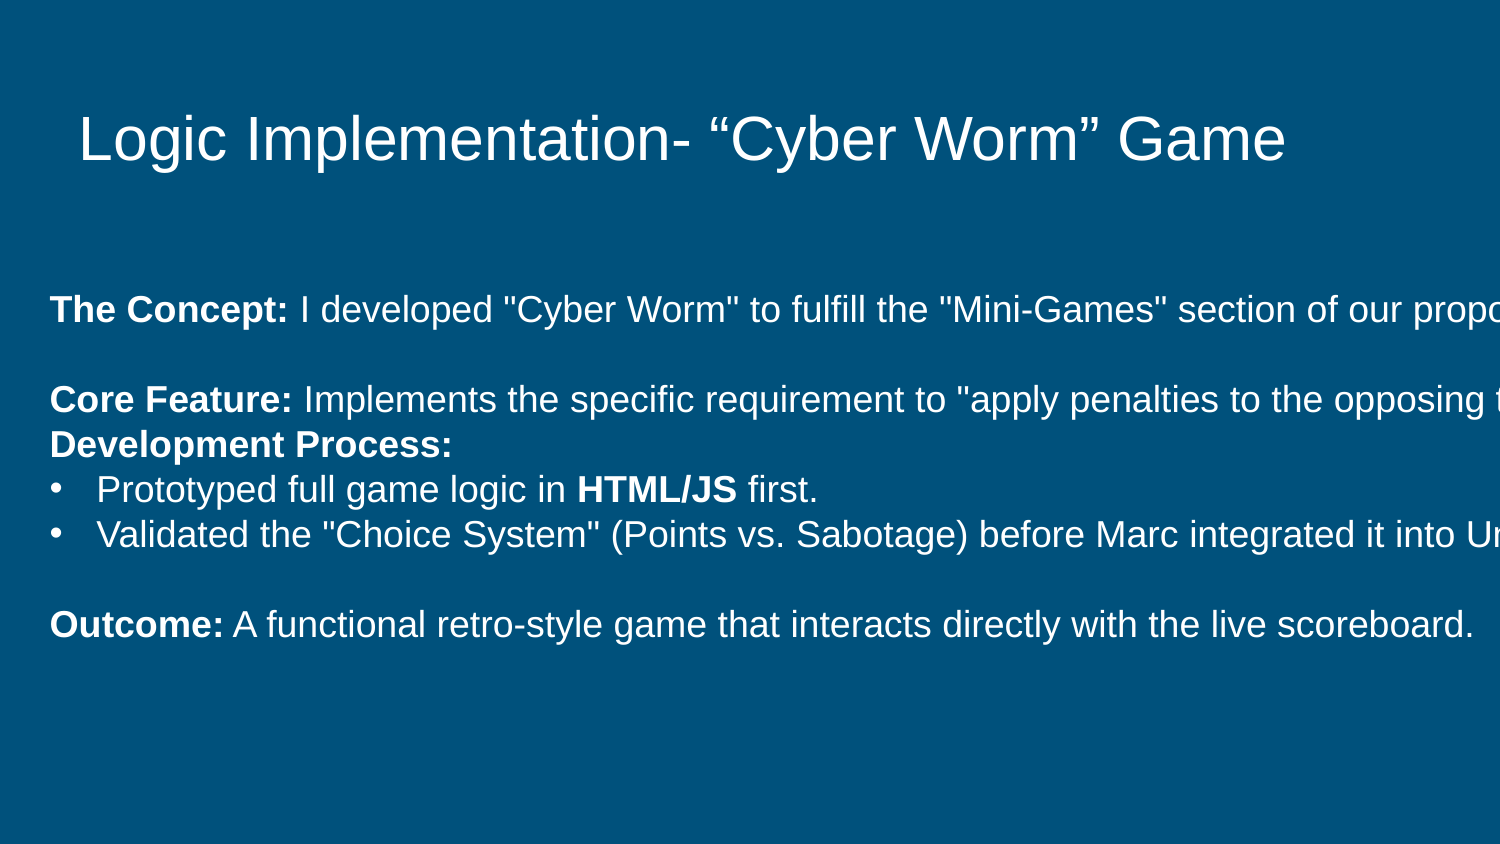

# Logic Implementation- “Cyber Worm” Game
The Concept: I developed "Cyber Worm" to fulfill the "Mini-Games" section of our proposal.

Core Feature: Implements the specific requirement to "apply penalties to the opposing team" (Sabotage).
Development Process:
Prototyped full game logic in HTML/JS first.
Validated the "Choice System" (Points vs. Sabotage) before Marc integrated it into Unity.

Outcome: A functional retro-style game that interacts directly with the live scoreboard.